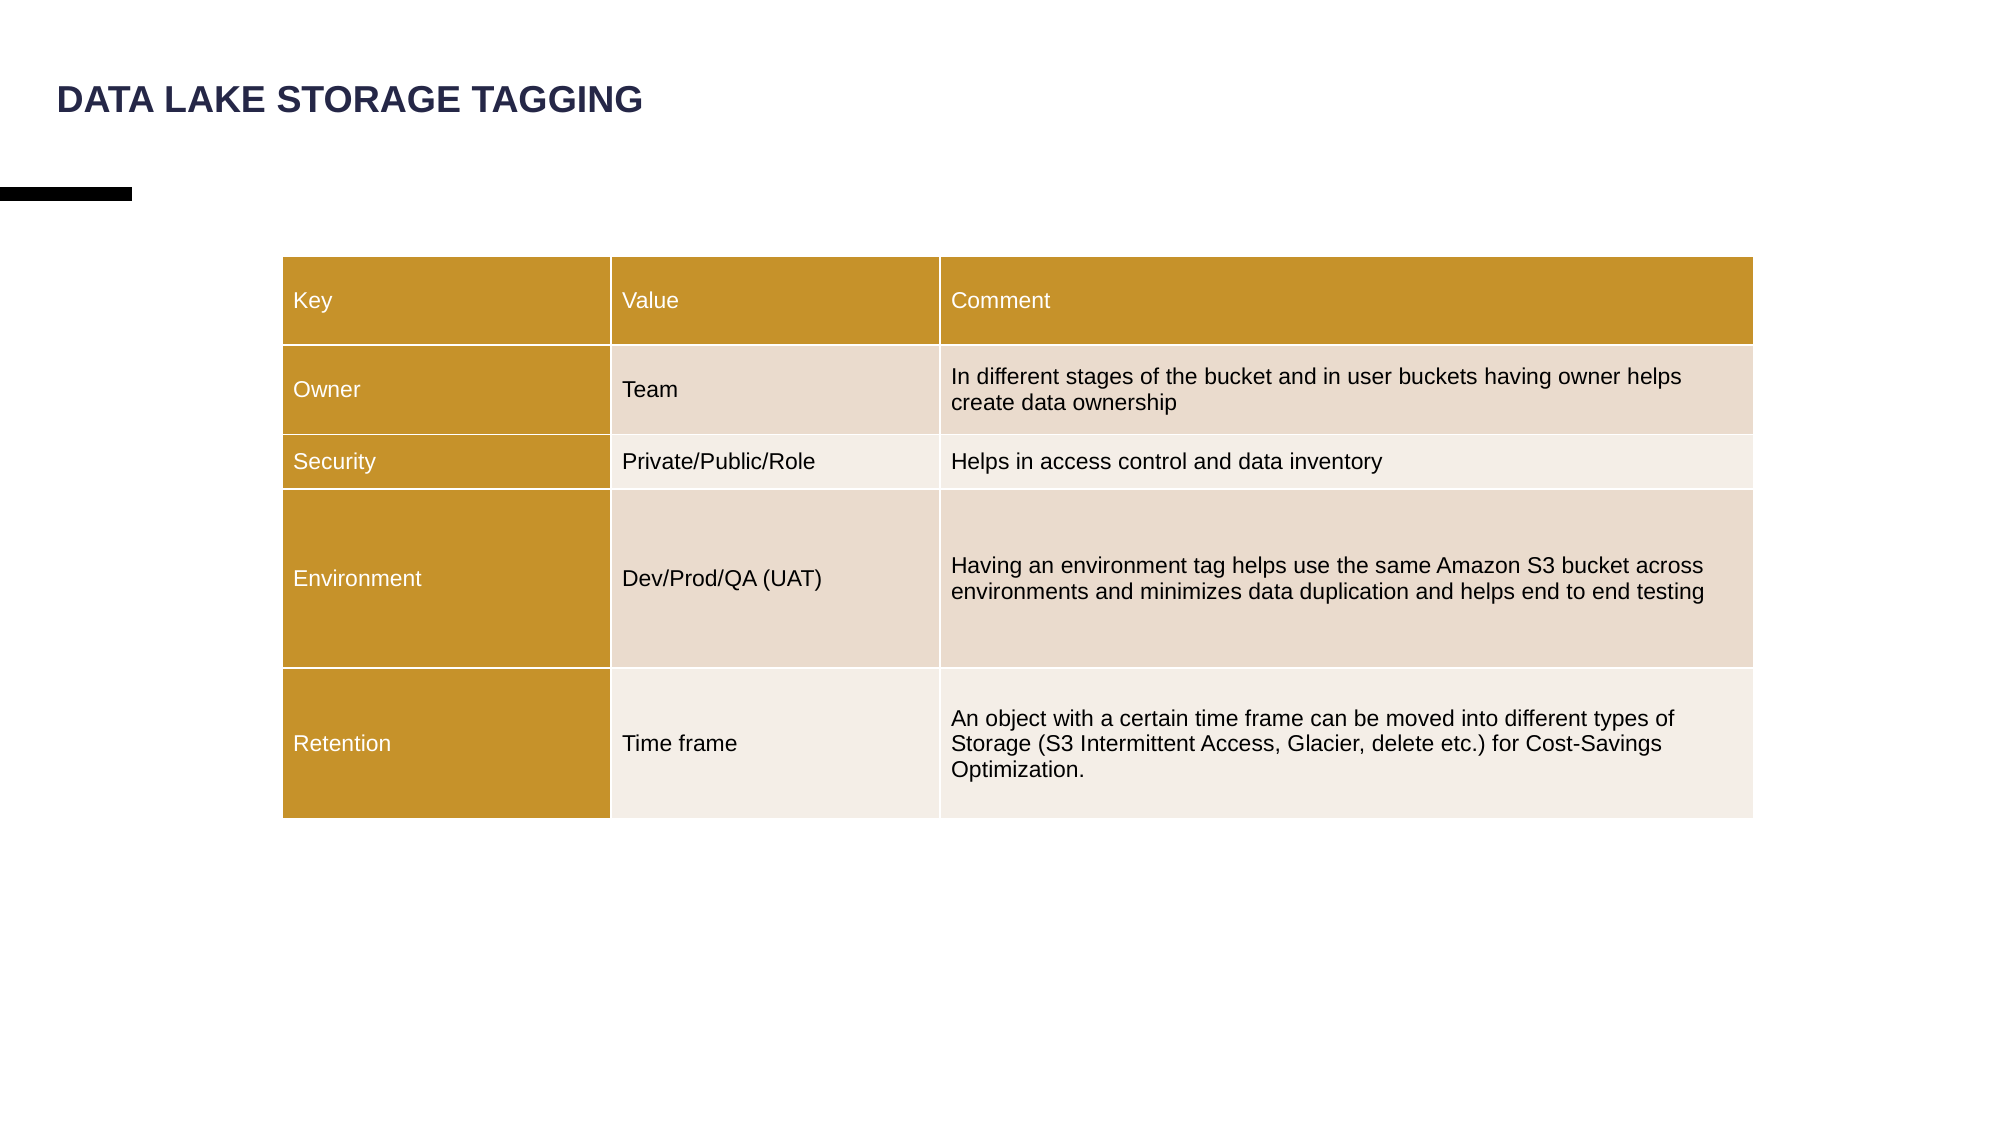

DATA LAKE STORAGE TAGGING
| Key | Value | Comment |
| --- | --- | --- |
| Owner | Team | In different stages of the bucket and in user buckets having owner helps create data ownership |
| Security | Private/Public/Role | Helps in access control and data inventory |
| Environment | Dev/Prod/QA (UAT) | Having an environment tag helps use the same Amazon S3 bucket across environments and minimizes data duplication and helps end to end testing |
| Retention | Time frame | An object with a certain time frame can be moved into different types of Storage (S3 Intermittent Access, Glacier, delete etc.) for Cost-Savings Optimization. |